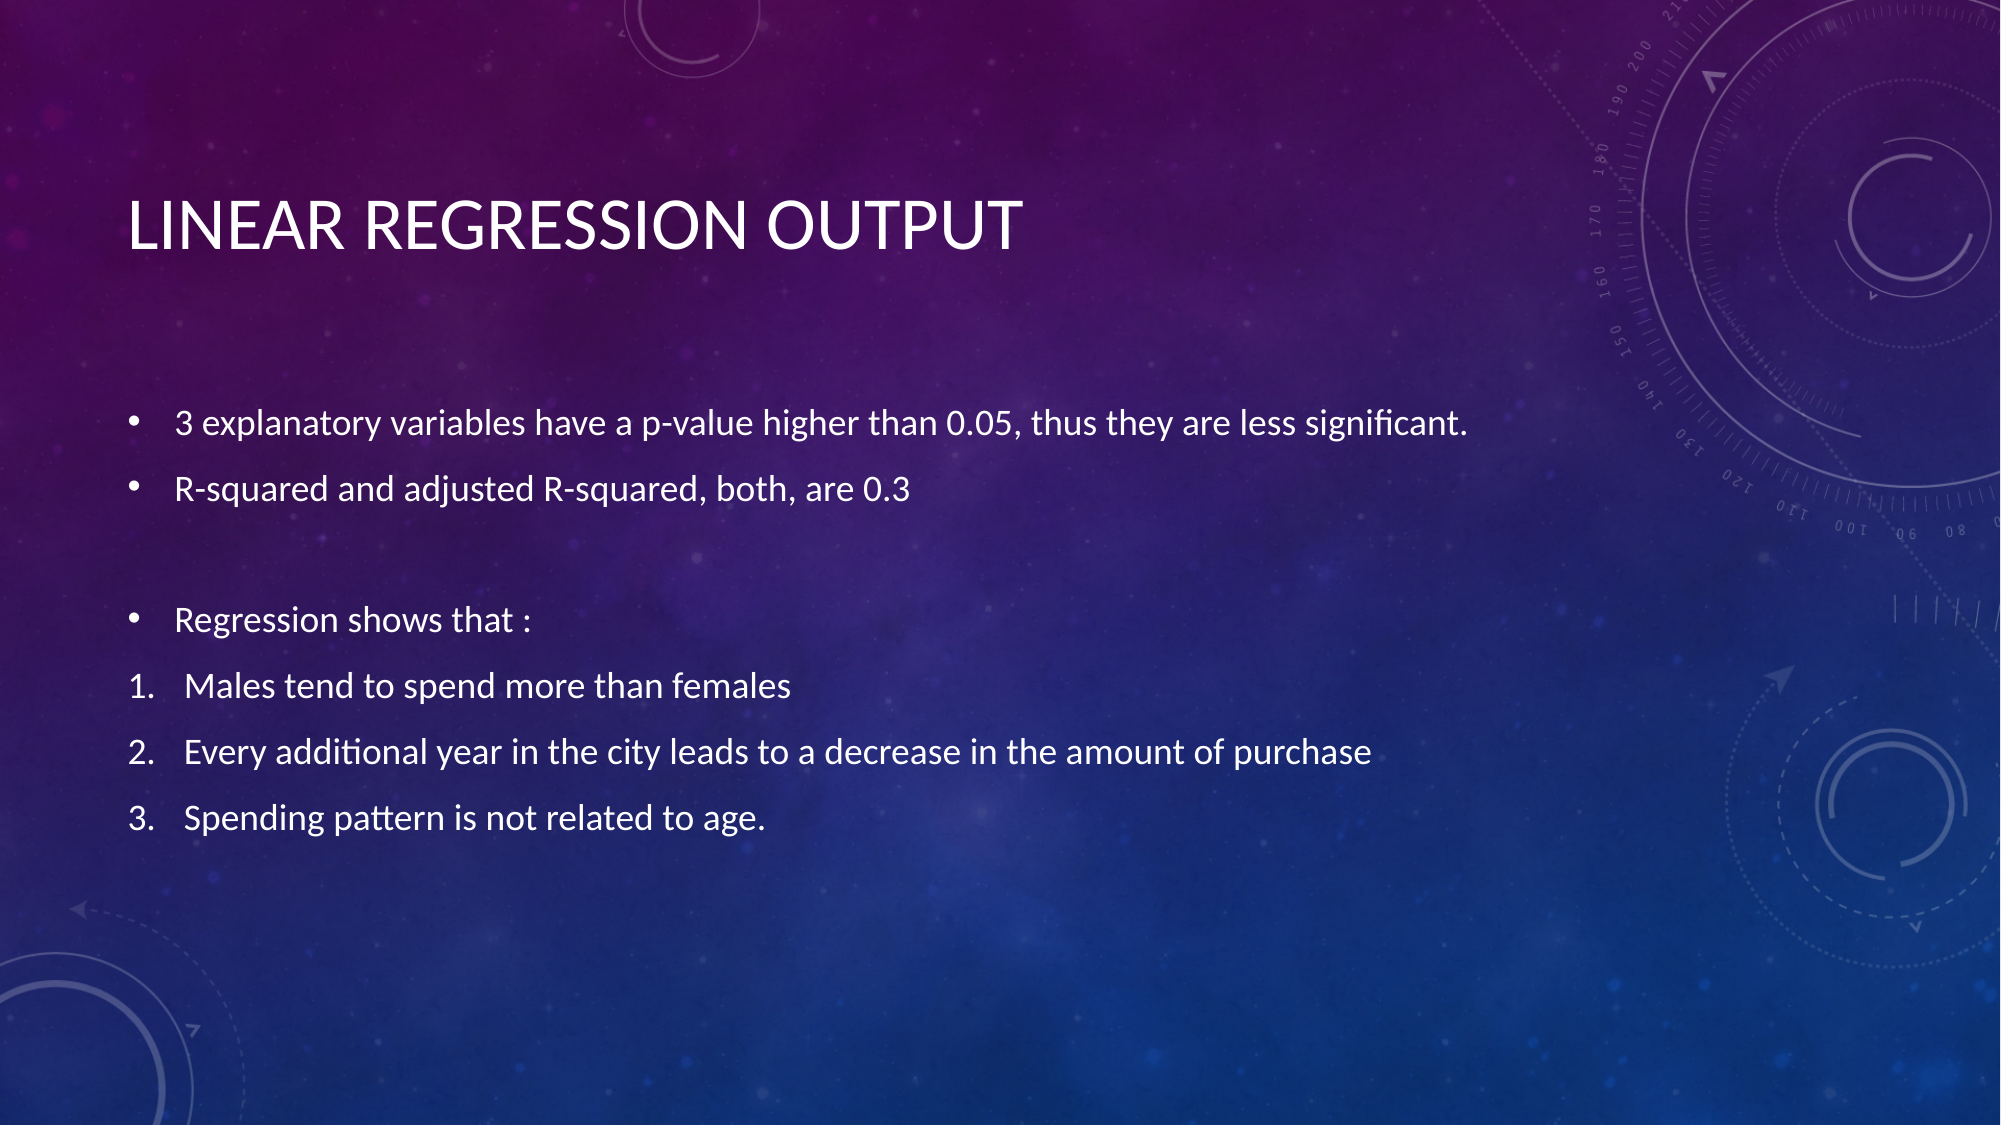

# Linear regression output

3 explanatory variables have a p-value higher than 0.05, thus they are less significant.
R-squared and adjusted R-squared, both, are 0.3

Regression shows that :
Males tend to spend more than females
Every additional year in the city leads to a decrease in the amount of purchase
Spending pattern is not related to age.